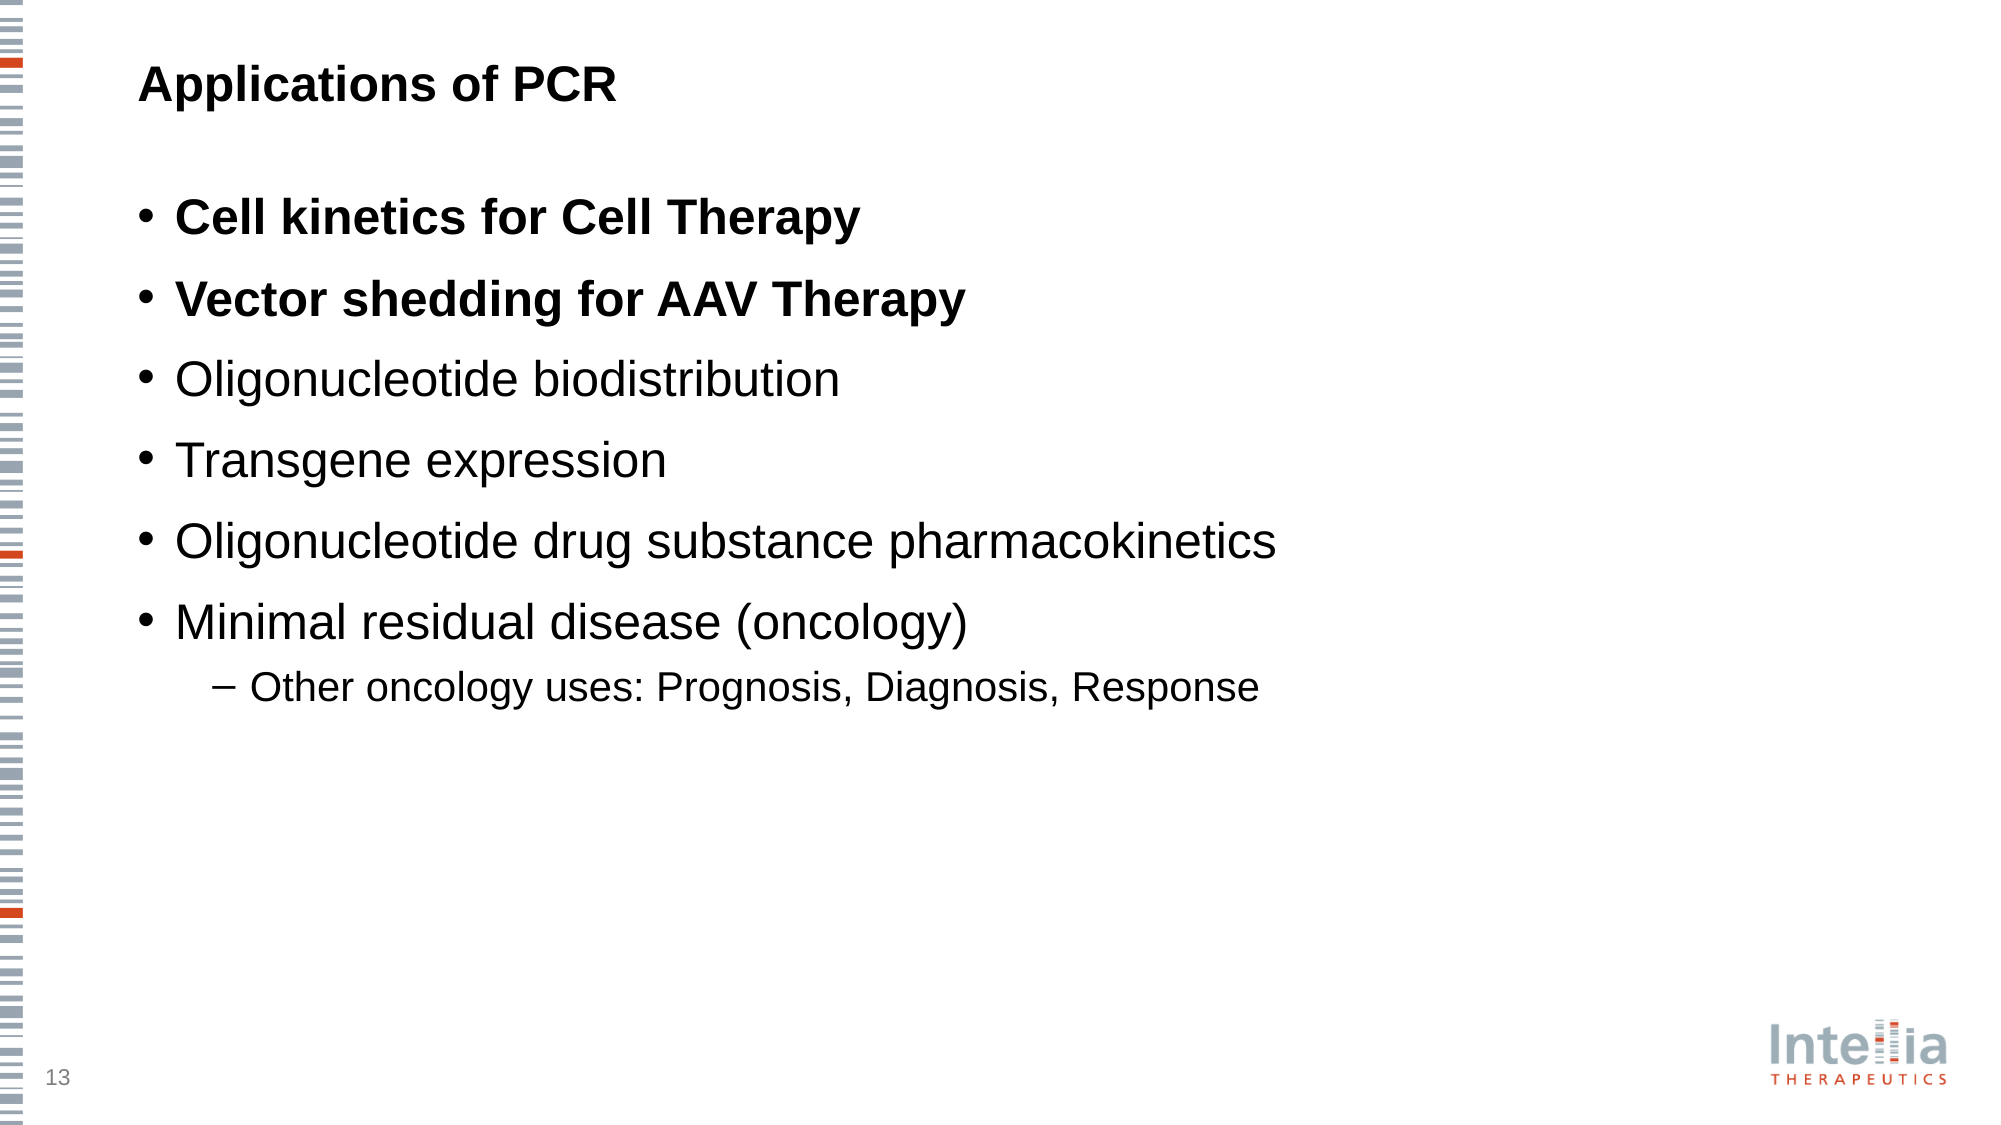

# Applications of PCR
Cell kinetics for Cell Therapy
Vector shedding for AAV Therapy
Oligonucleotide biodistribution
Transgene expression
Oligonucleotide drug substance pharmacokinetics
Minimal residual disease (oncology)
Other oncology uses: Prognosis, Diagnosis, Response